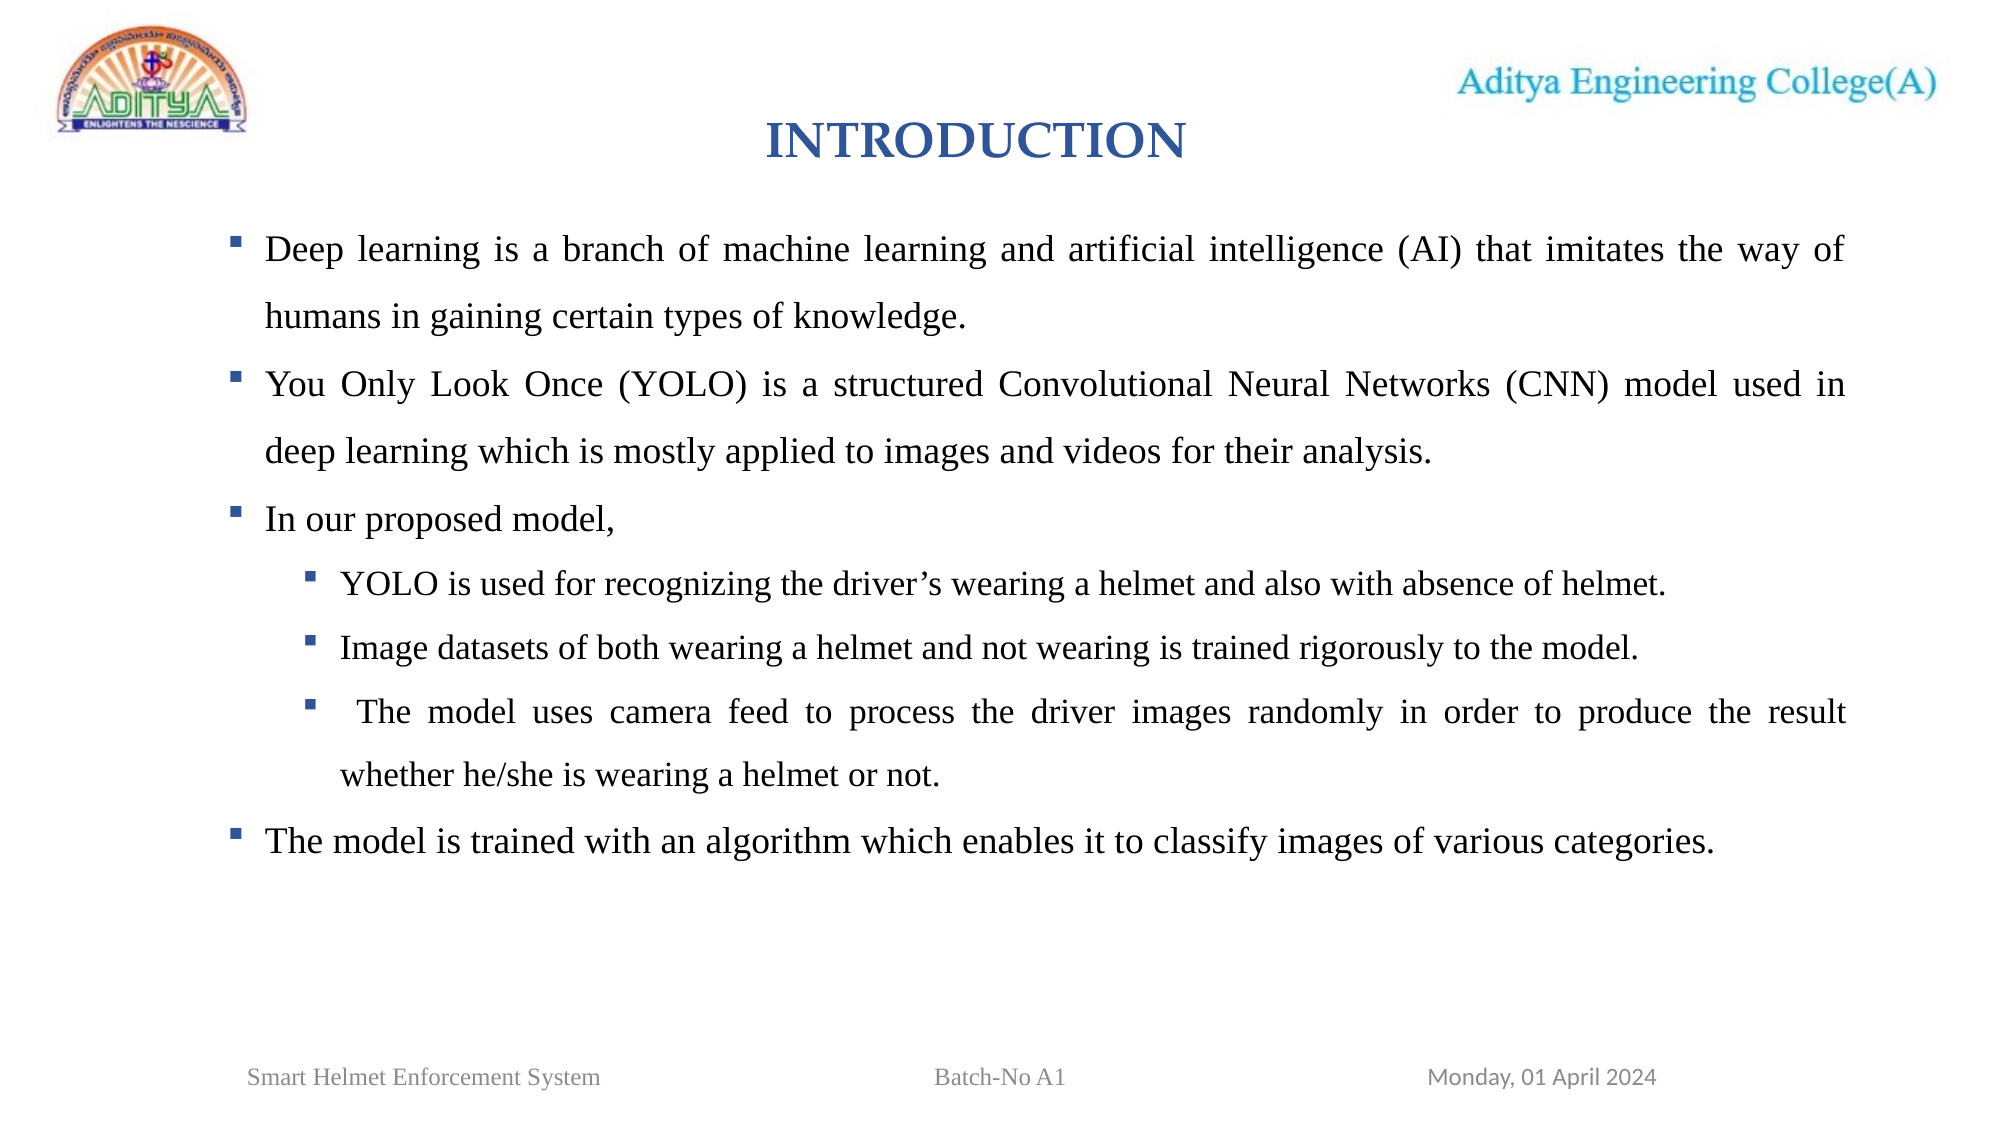

# INTRODUCTION
Deep learning is a branch of machine learning and artificial intelligence (AI) that imitates the way of humans in gaining certain types of knowledge.
You Only Look Once (YOLO) is a structured Convolutional Neural Networks (CNN) model used in deep learning which is mostly applied to images and videos for their analysis.
In our proposed model,
YOLO is used for recognizing the driver’s wearing a helmet and also with absence of helmet.
Image datasets of both wearing a helmet and not wearing is trained rigorously to the model.
 The model uses camera feed to process the driver images randomly in order to produce the result whether he/she is wearing a helmet or not.
The model is trained with an algorithm which enables it to classify images of various categories.

4
Monday, 01 April 2024
Smart Helmet Enforcement System	                                      Batch-No A1